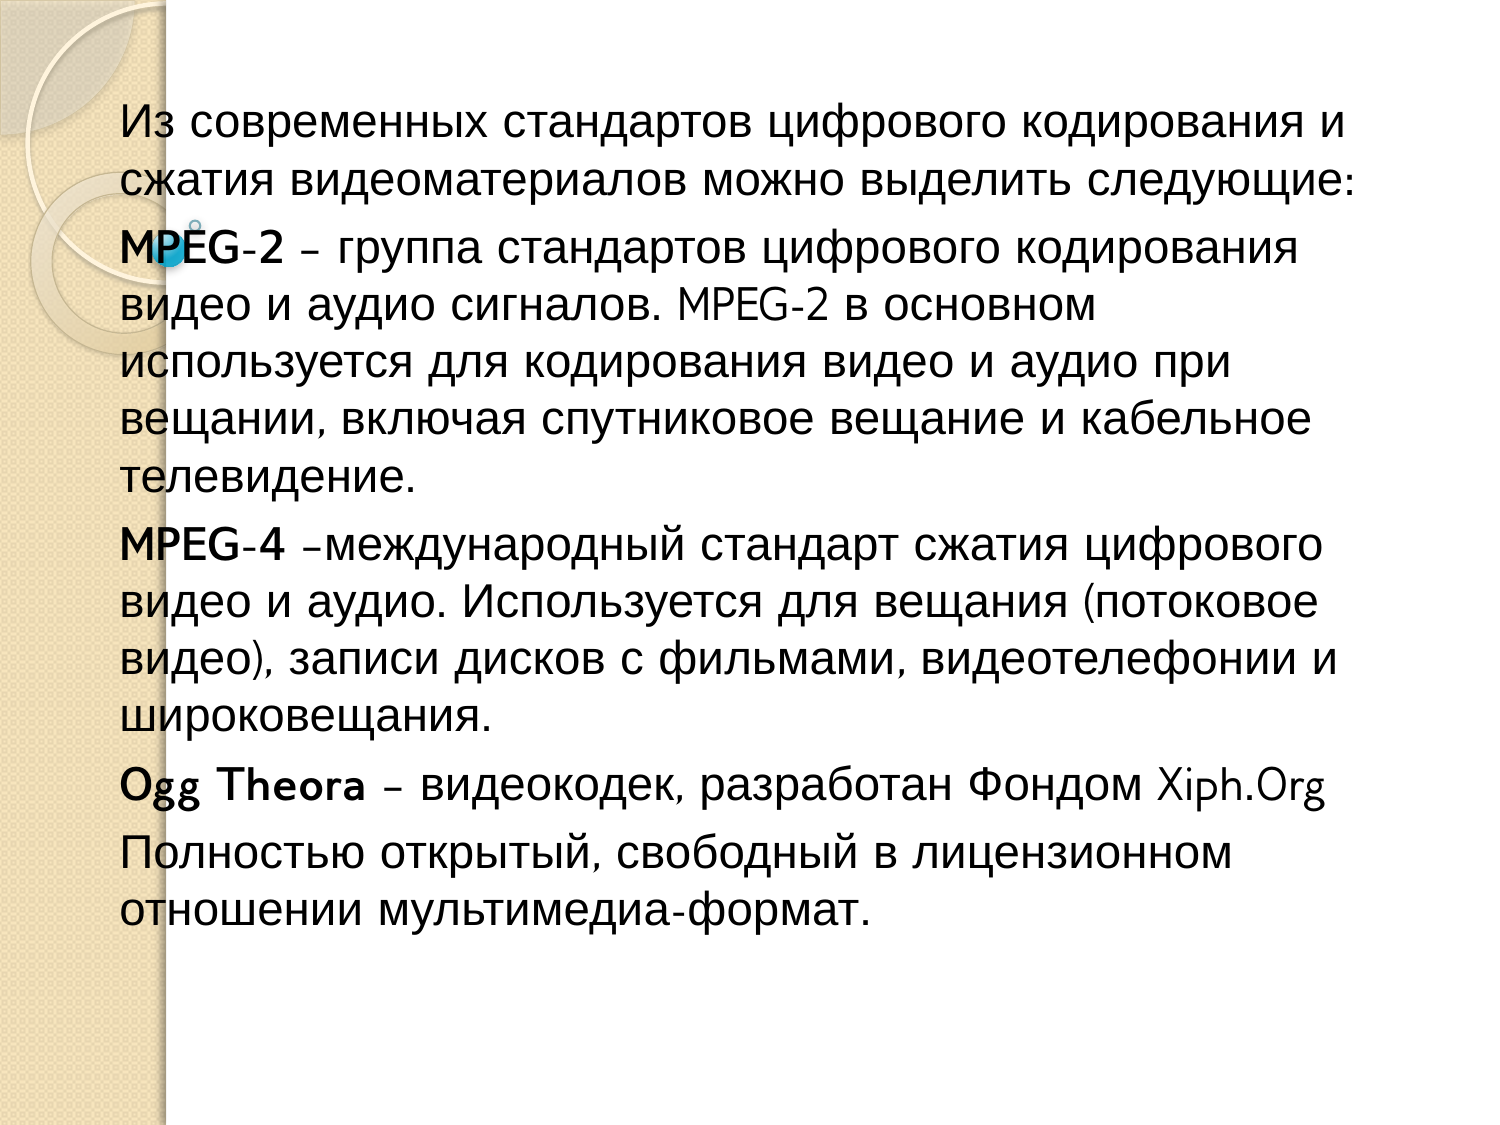

Из современных стандартов цифрового кодирования и сжатия видеоматериалов можно выделить следующие:
MPEG-2 – группа стандартов цифрового кодирования видео и аудио сигналов. MPEG-2 в основном используется для кодирования видео и аудио при вещании, включая спутниковое вещание и кабельное телевидение.
MPEG-4 –международный стандарт сжатия цифрового видео и аудио. Используется для вещания (потоковое видео), записи дисков с фильмами, видеотелефонии и широковещания.
Ogg Theora – видеокодек, разработан Фондом Xiph.Org
Полностью открытый, свободный в лицензионном отношении мультимедиа-формат.